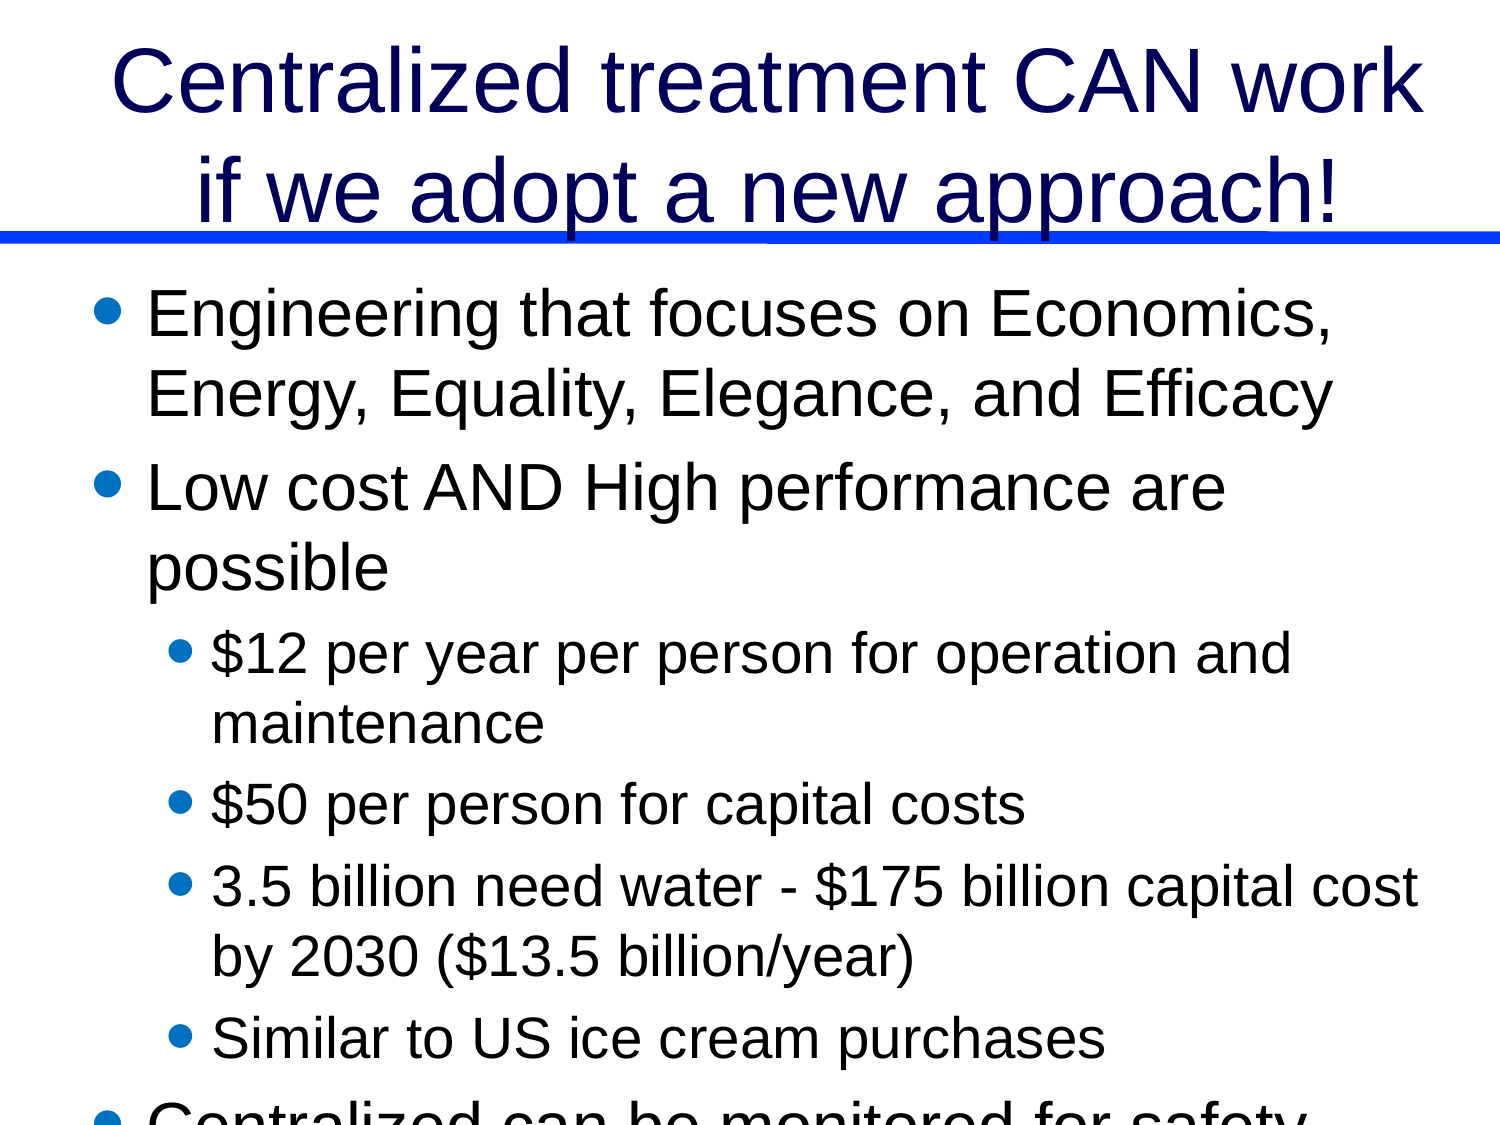

# Centralized treatment CAN work if we adopt a new approach!
Engineering that focuses on Economics, Energy, Equality, Elegance, and Efficacy
Low cost AND High performance are possible
$12 per year per person for operation and maintenance
$50 per person for capital costs
3.5 billion need water - $175 billion capital cost by 2030 ($13.5 billion/year)
Similar to US ice cream purchases
Centralized can be monitored for safety